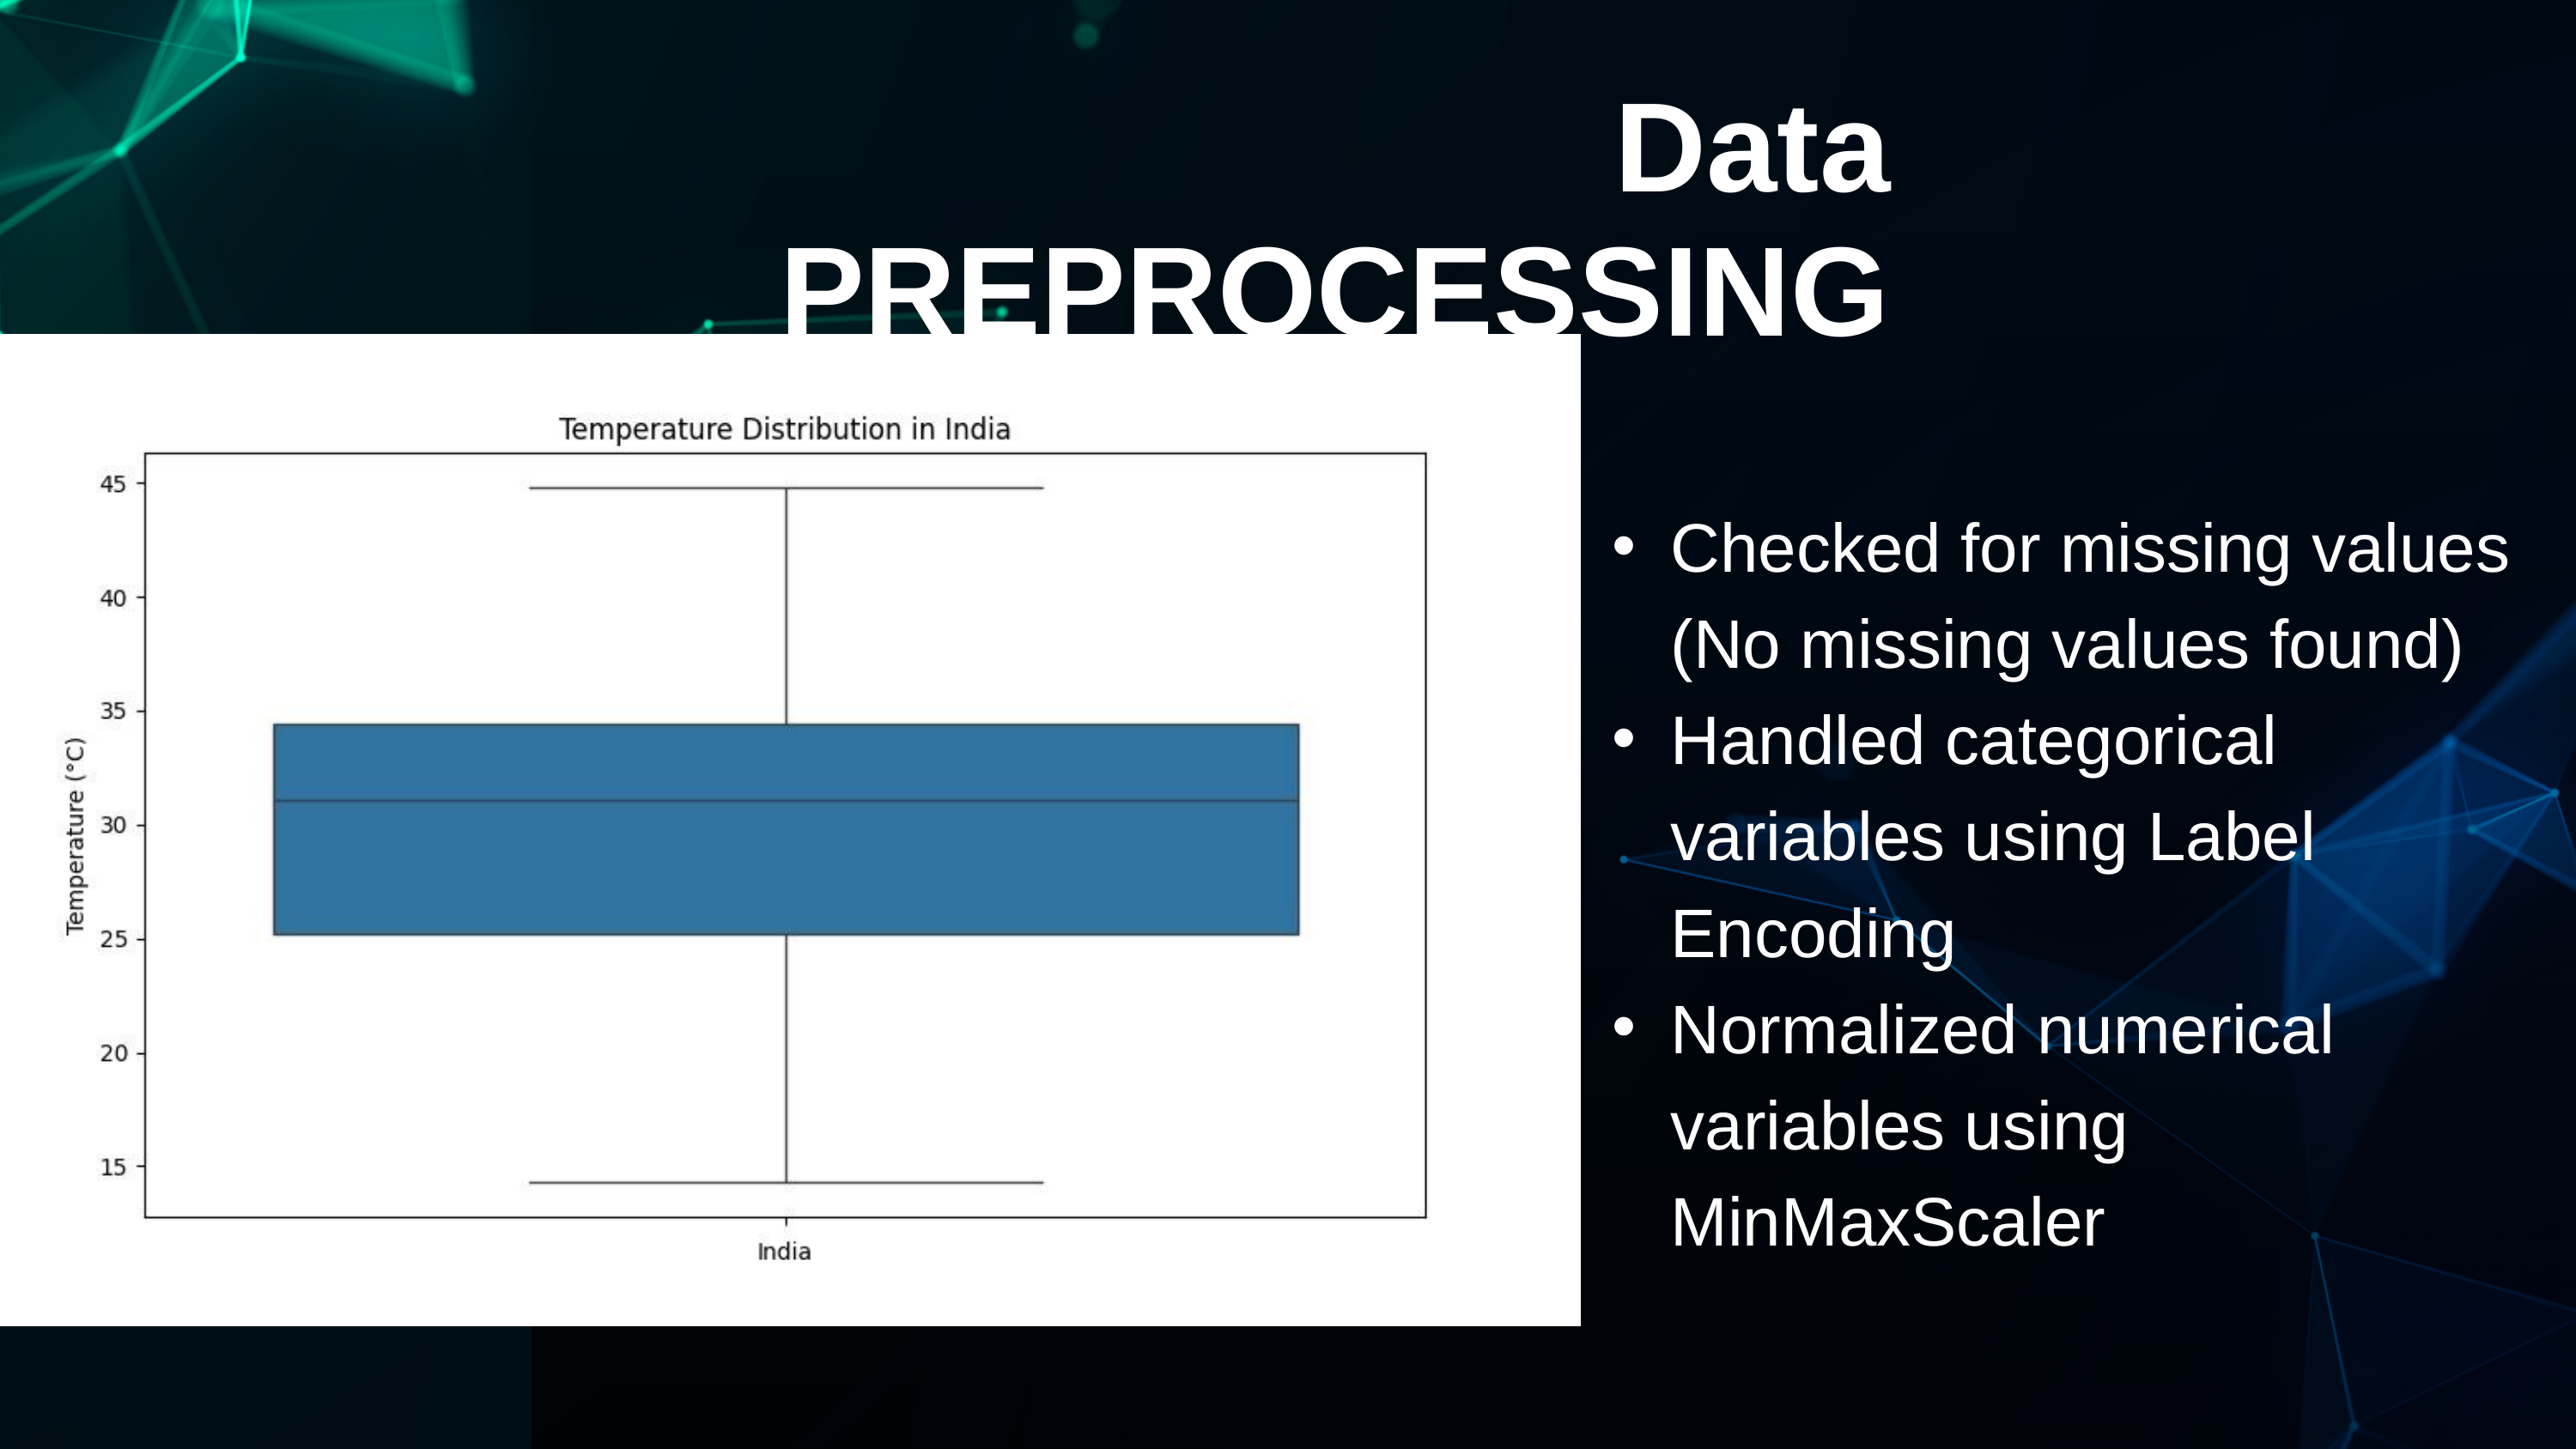

Data PREPROCESSING

Checked for missing values (No missing values found)
Handled categorical variables using Label Encoding
Normalized numerical variables using MinMaxScaler